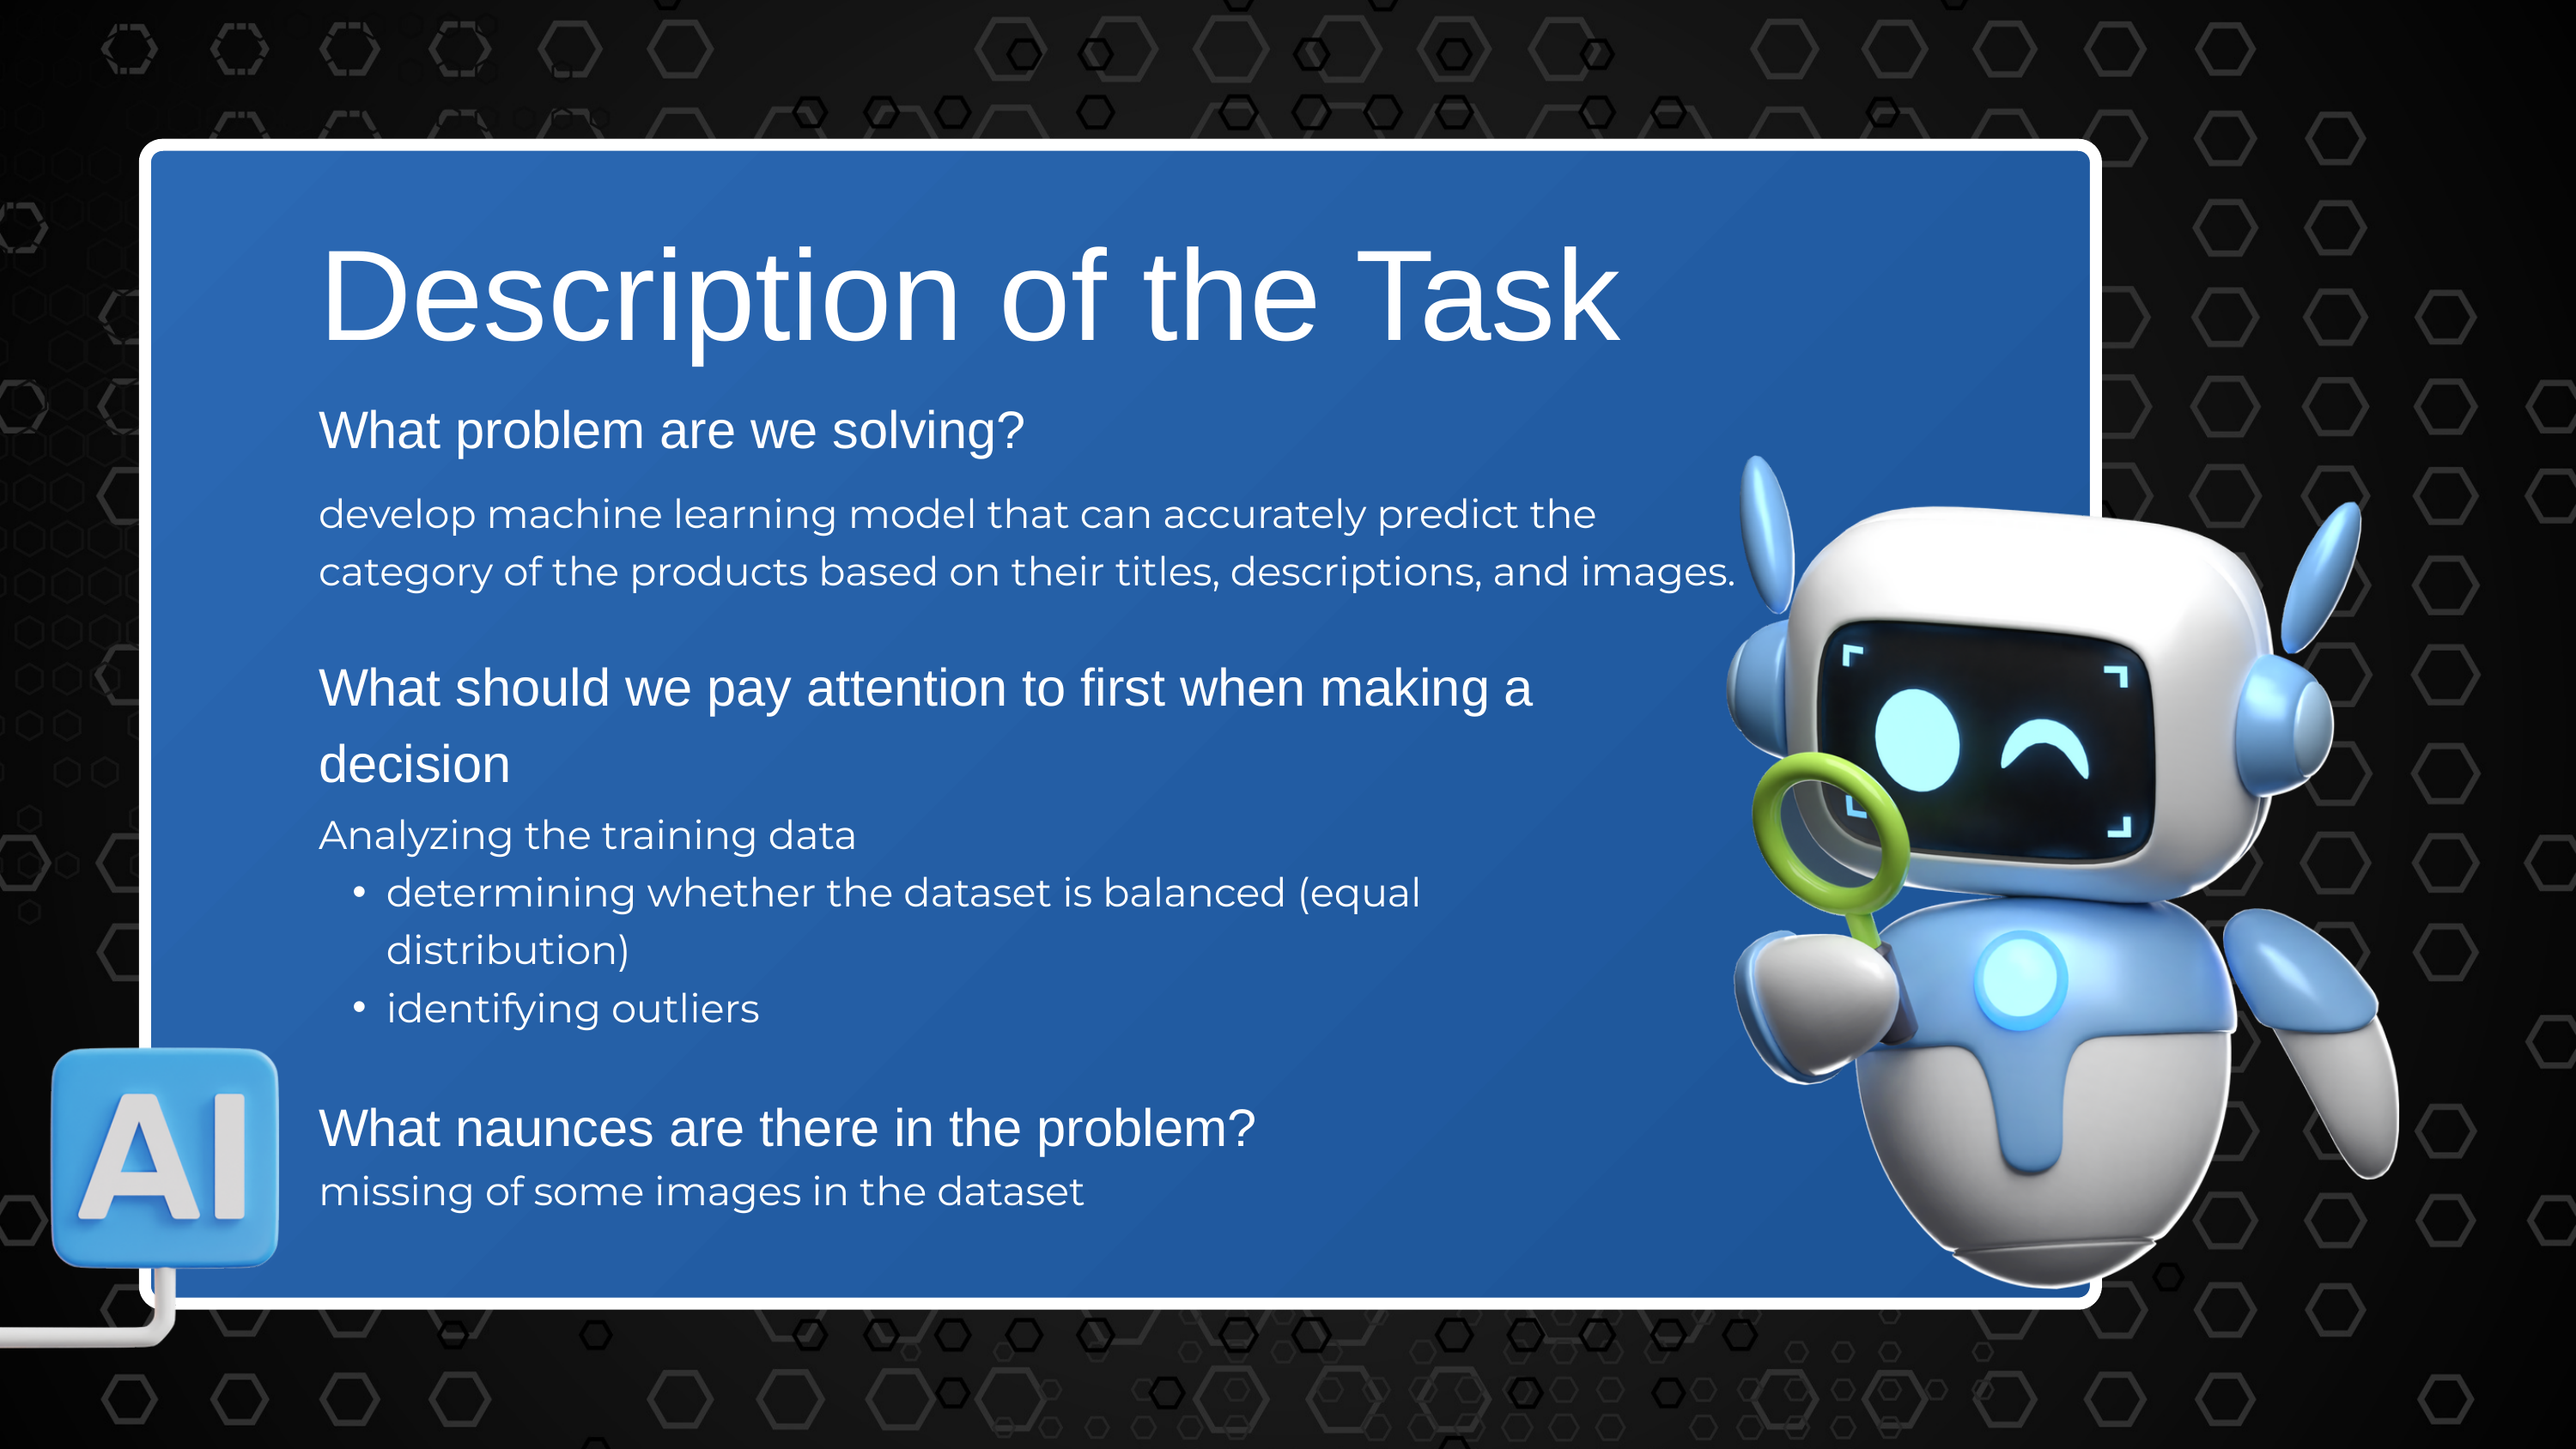

Description of the Task
What problem are we solving?

develop machine learning model that can accurately predict the category of the products based on their titles, descriptions, and images.
What should we pay attention to first when making a decision
Analyzing the training data
determining whether the dataset is balanced (equal distribution)
identifying outliers

What naunces are there in the problem?
missing of some images in the dataset